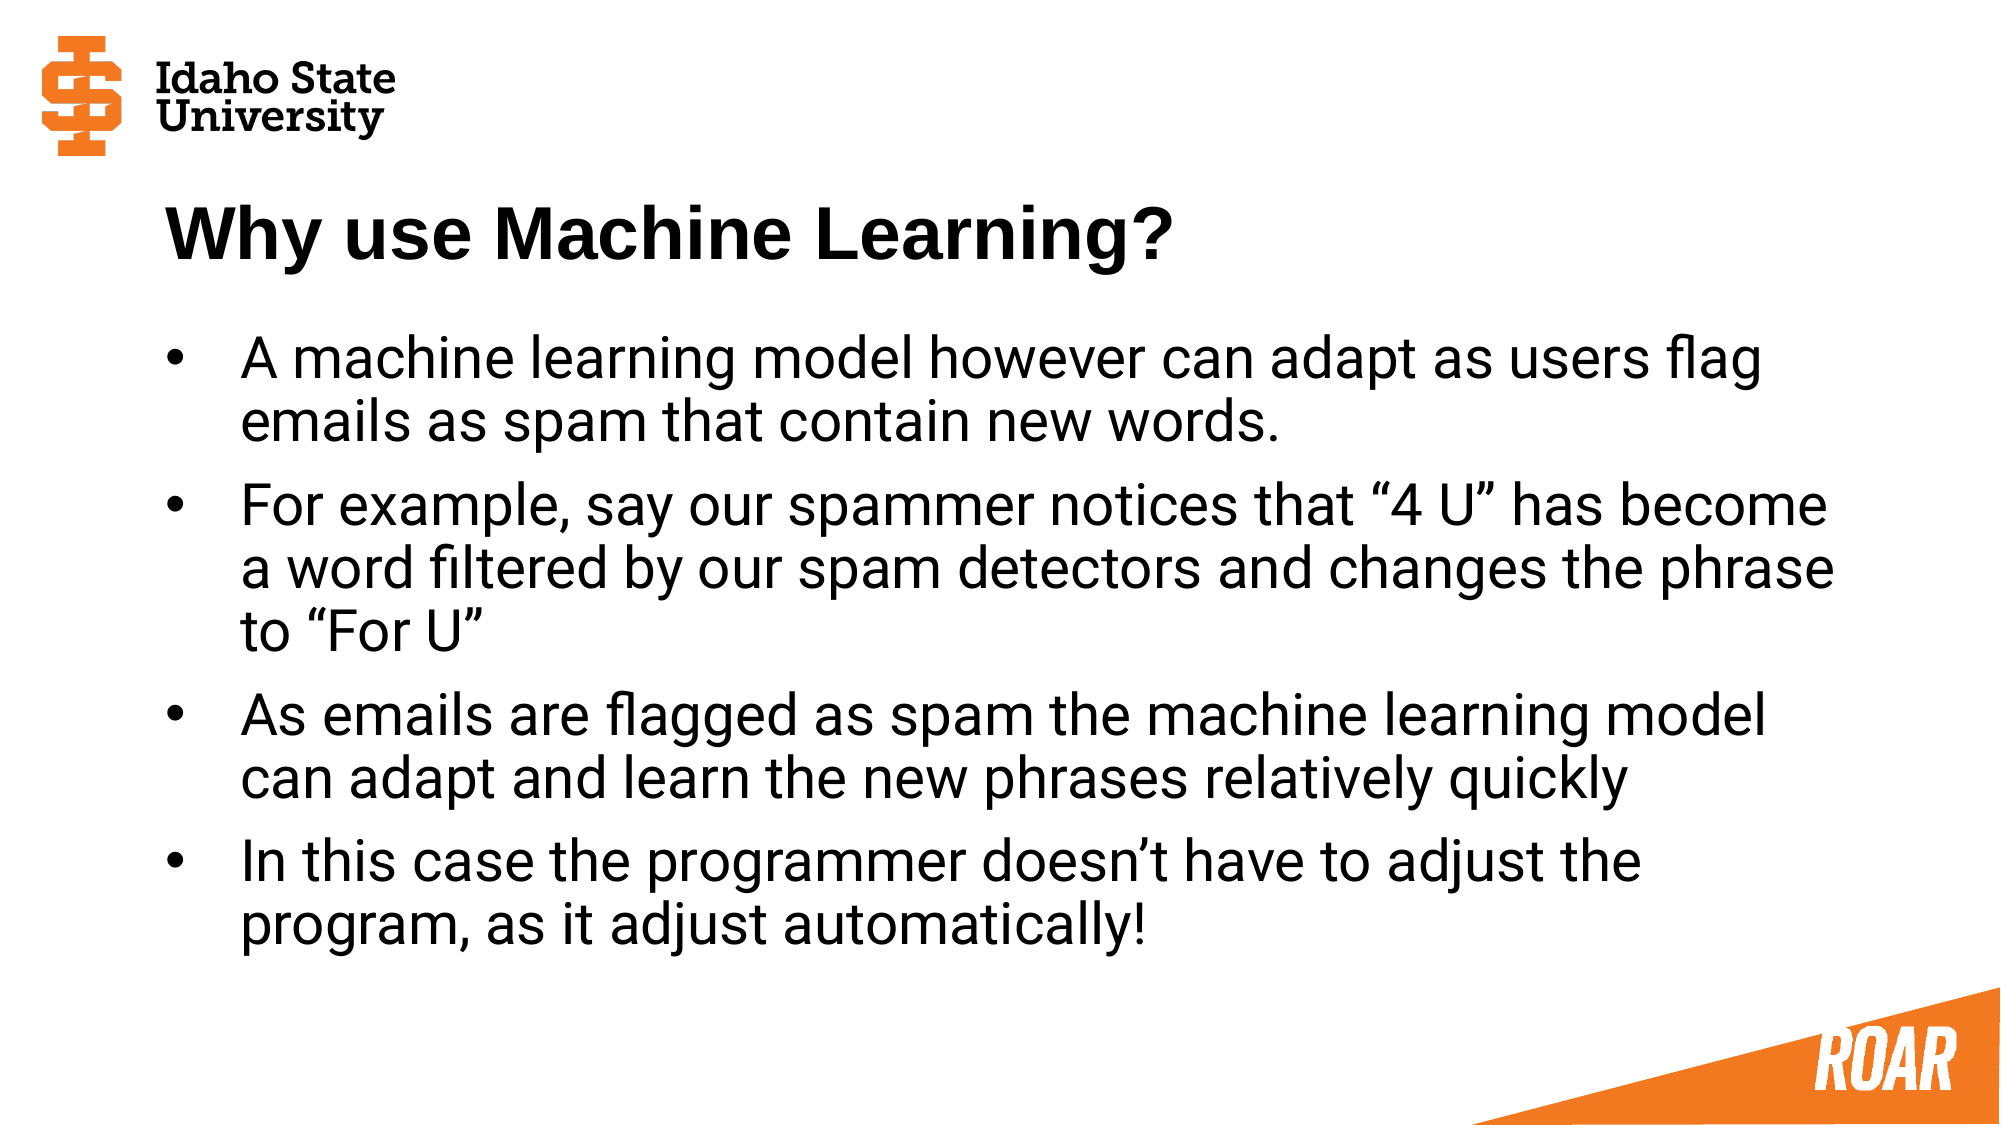

# Why use Machine Learning?
A machine learning model however can adapt as users flag emails as spam that contain new words.
For example, say our spammer notices that “4 U” has become a word filtered by our spam detectors and changes the phrase to “For U”
As emails are flagged as spam the machine learning model can adapt and learn the new phrases relatively quickly
In this case the programmer doesn’t have to adjust the program, as it adjust automatically!